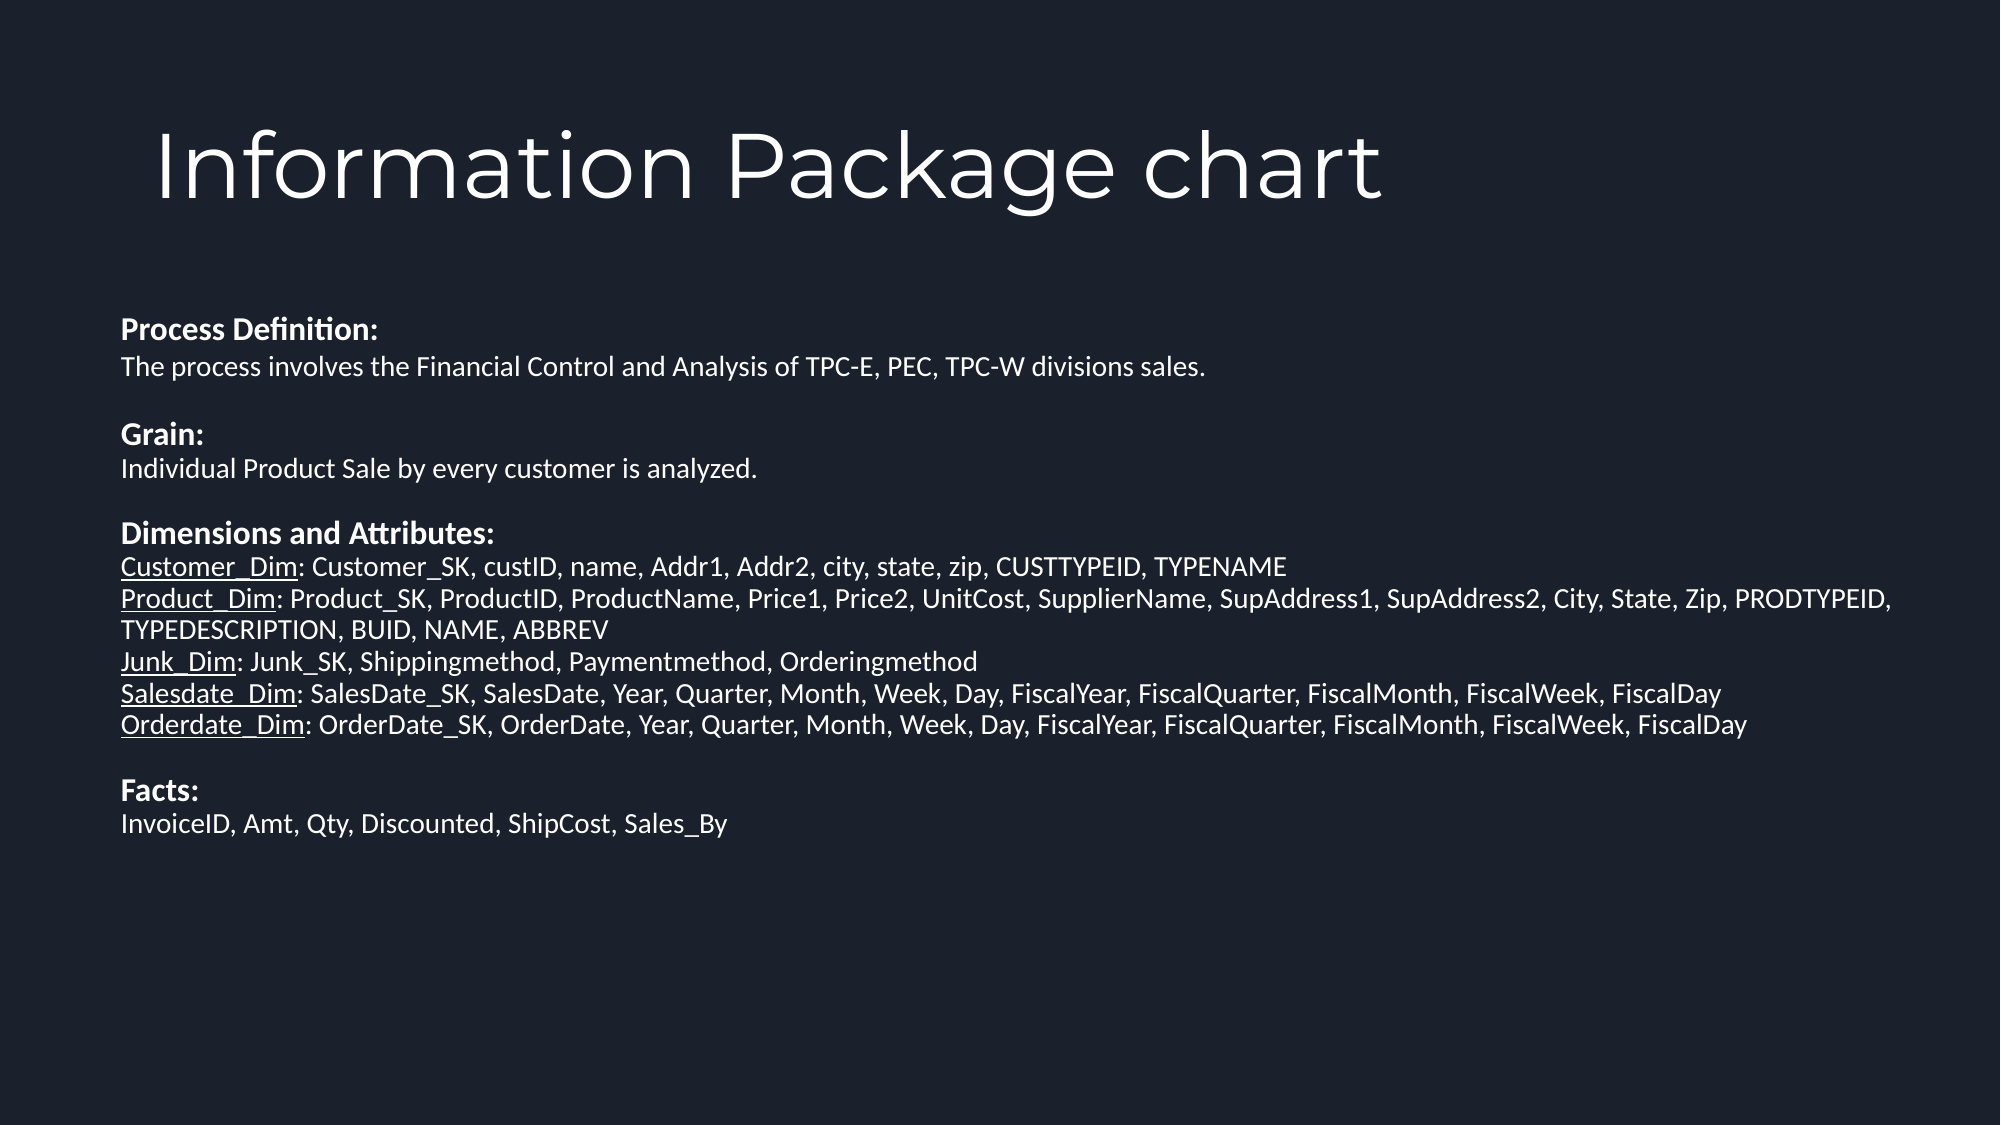

# Information Package chart
Process Definition:
The process involves the Financial Control and Analysis of TPC-E, PEC, TPC-W divisions sales.

Grain:
Individual Product Sale by every customer is analyzed.

Dimensions and Attributes:
Customer_Dim: Customer_SK, custID, name, Addr1, Addr2, city, state, zip, CUSTTYPEID, TYPENAME
Product_Dim: Product_SK, ProductID, ProductName, Price1, Price2, UnitCost, SupplierName, SupAddress1, SupAddress2, City, State, Zip, PRODTYPEID, TYPEDESCRIPTION, BUID, NAME, ABBREV
Junk_Dim: Junk_SK, Shippingmethod, Paymentmethod, Orderingmethod
Salesdate_Dim: SalesDate_SK, SalesDate, Year, Quarter, Month, Week, Day, FiscalYear, FiscalQuarter, FiscalMonth, FiscalWeek, FiscalDay
Orderdate_Dim: OrderDate_SK, OrderDate, Year, Quarter, Month, Week, Day, FiscalYear, FiscalQuarter, FiscalMonth, FiscalWeek, FiscalDay

Facts:
InvoiceID, Amt, Qty, Discounted, ShipCost, Sales_By